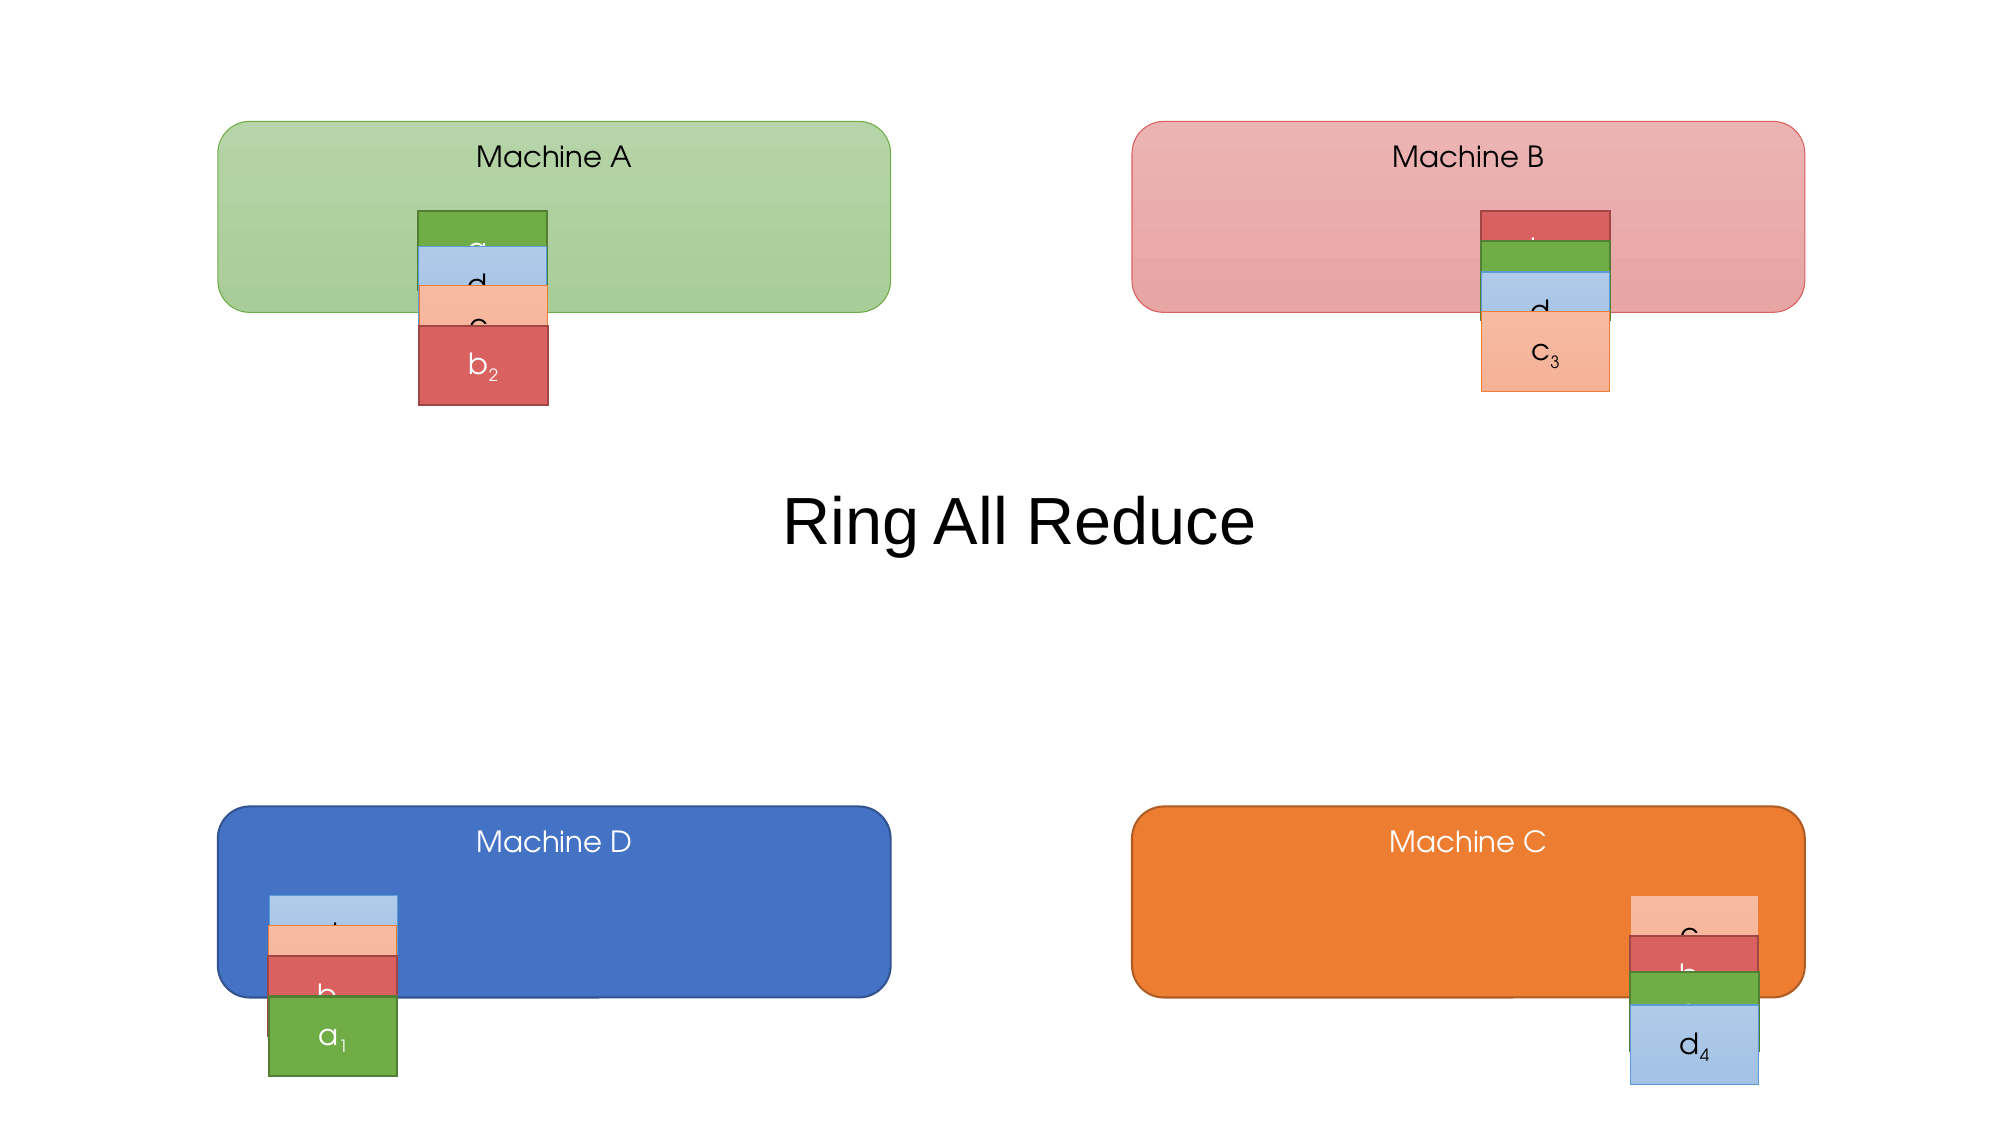

Machine B
Machine A
b3
a2
a3
d2
d3
c2
c3
b2
Ring All Reduce
Machine D
Machine C
d1
c4
c1
b4
b1
a4
a1
d4